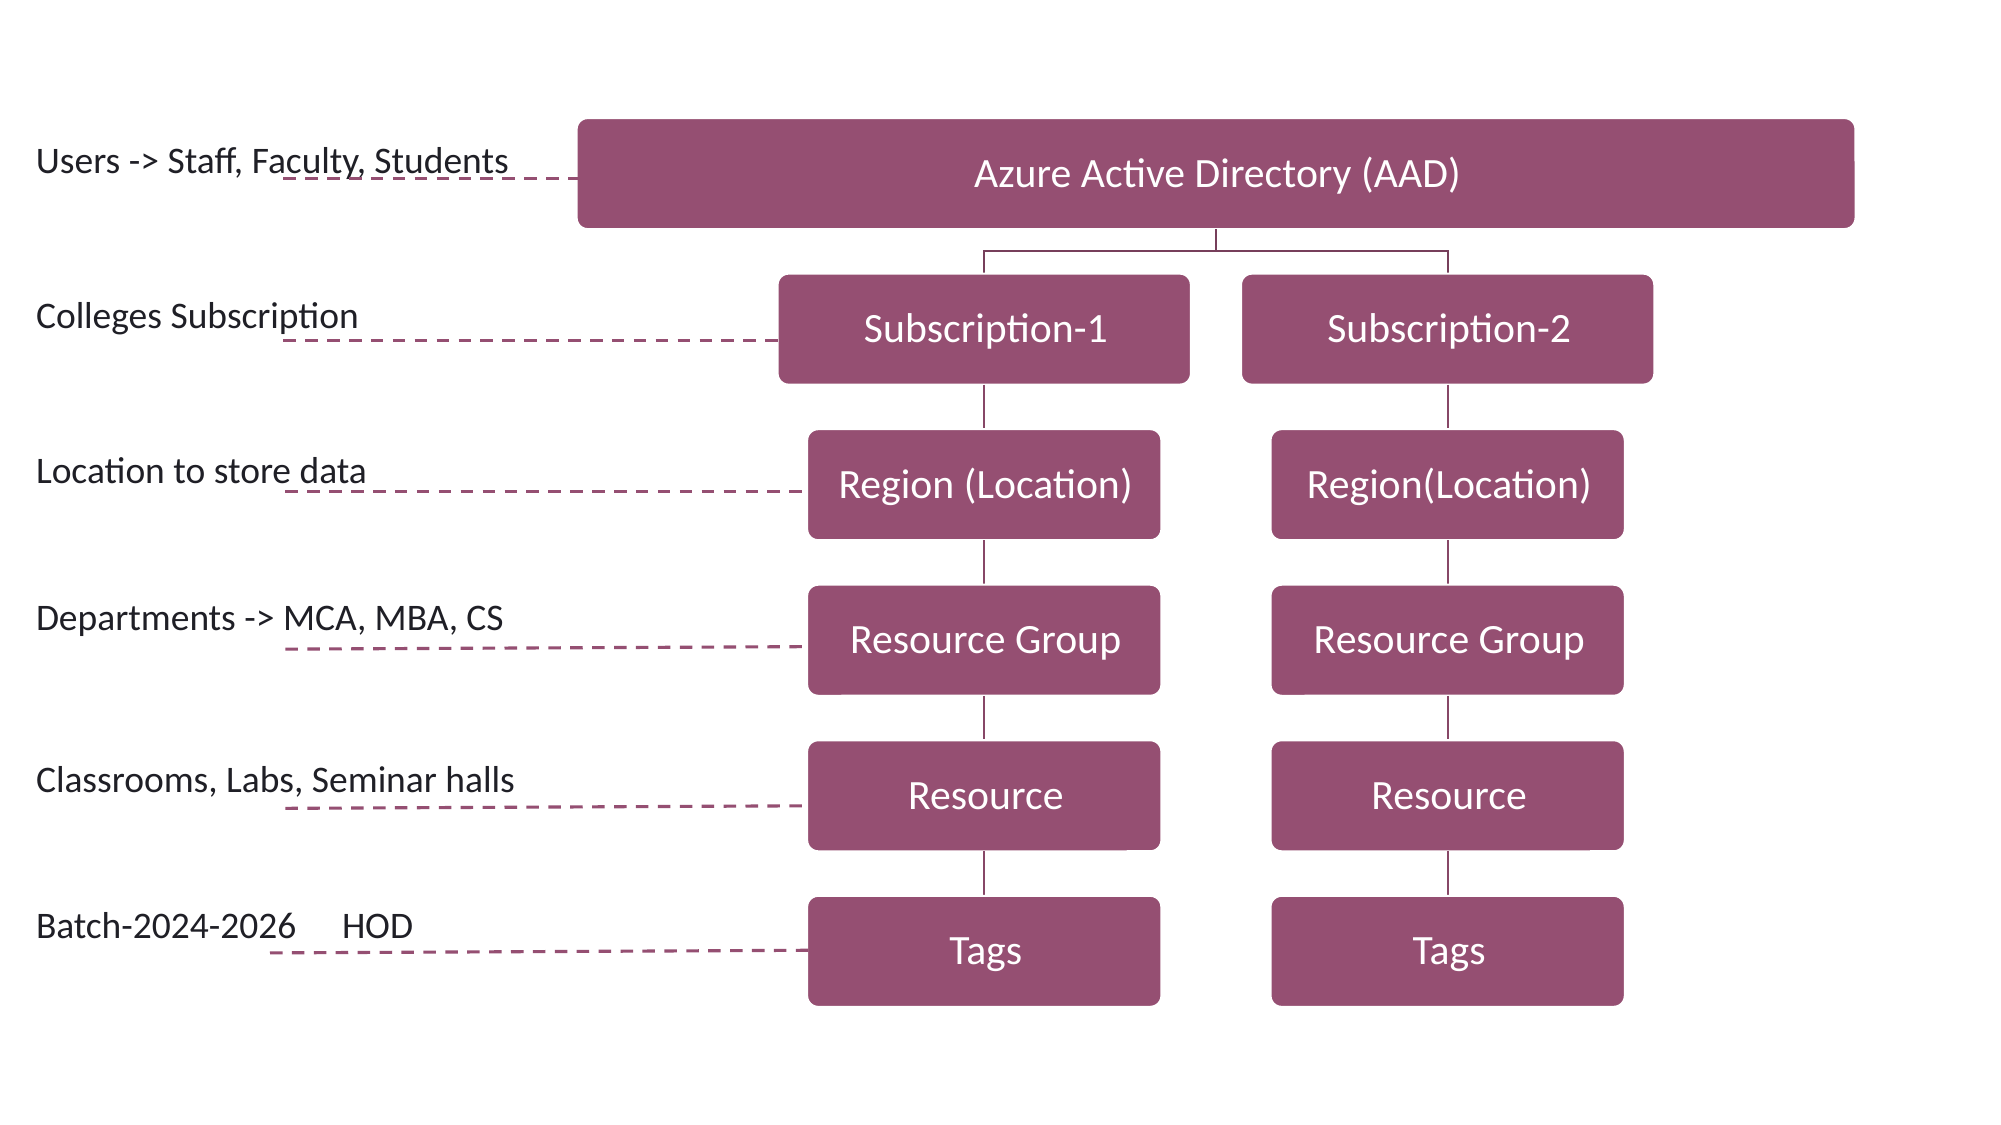

Azure Active Directory (AAD)
Subscription-1
Region (Location)
Resource Group
Resource
Tags
Subscription-2
Region(Location)
Resource Group
Resource
Tags
Users -> Staff, Faculty, Students
Colleges Subscription
Location to store data
Departments -> MCA, MBA, CS
Classrooms, Labs, Seminar halls
Batch-2024-2026
HOD